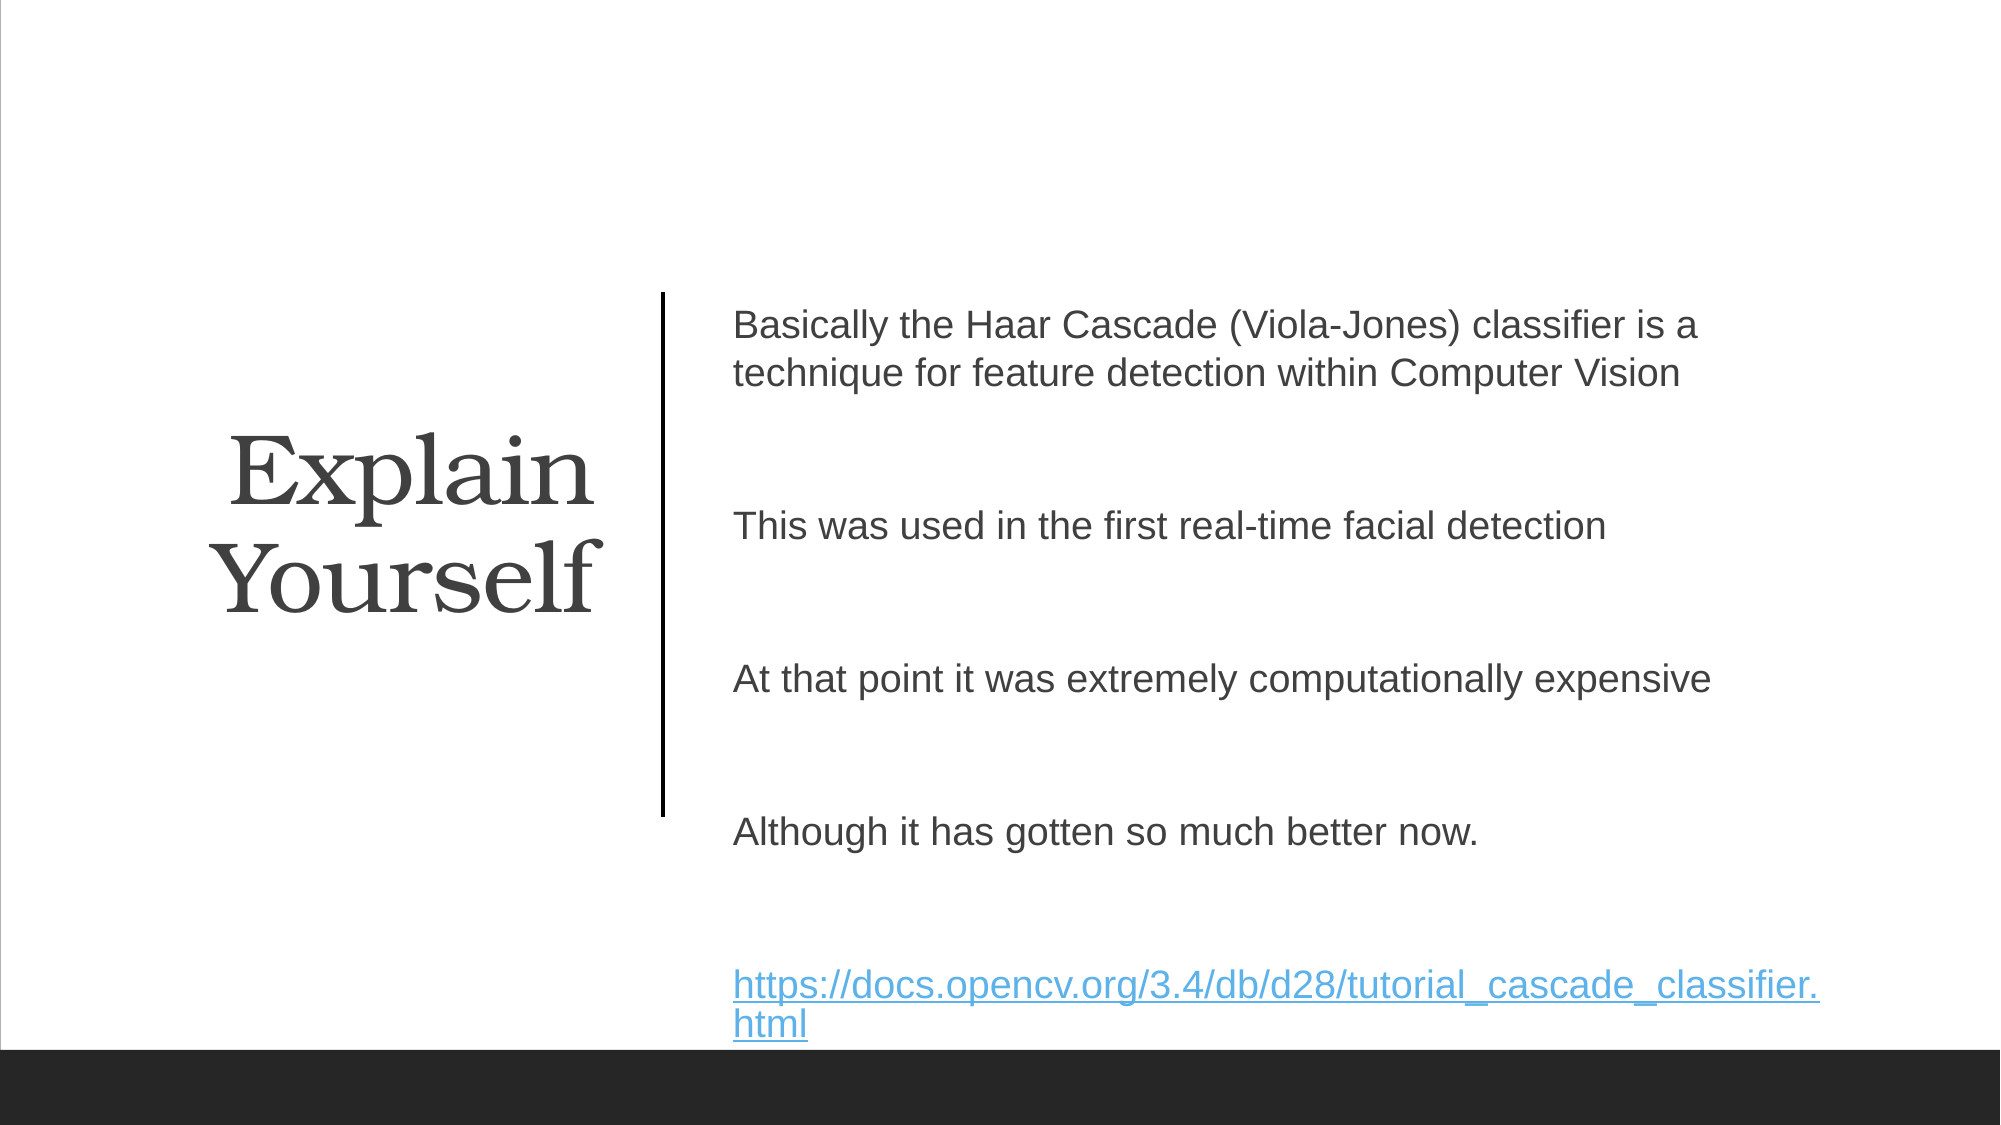

# Explain Yourself
Basically the Haar Cascade (Viola-Jones) classifier is a technique for feature detection within Computer Vision

This was used in the first real-time facial detection

At that point it was extremely computationally expensive

Although it has gotten so much better now.

https://docs.opencv.org/3.4/db/d28/tutorial_cascade_classifier.html